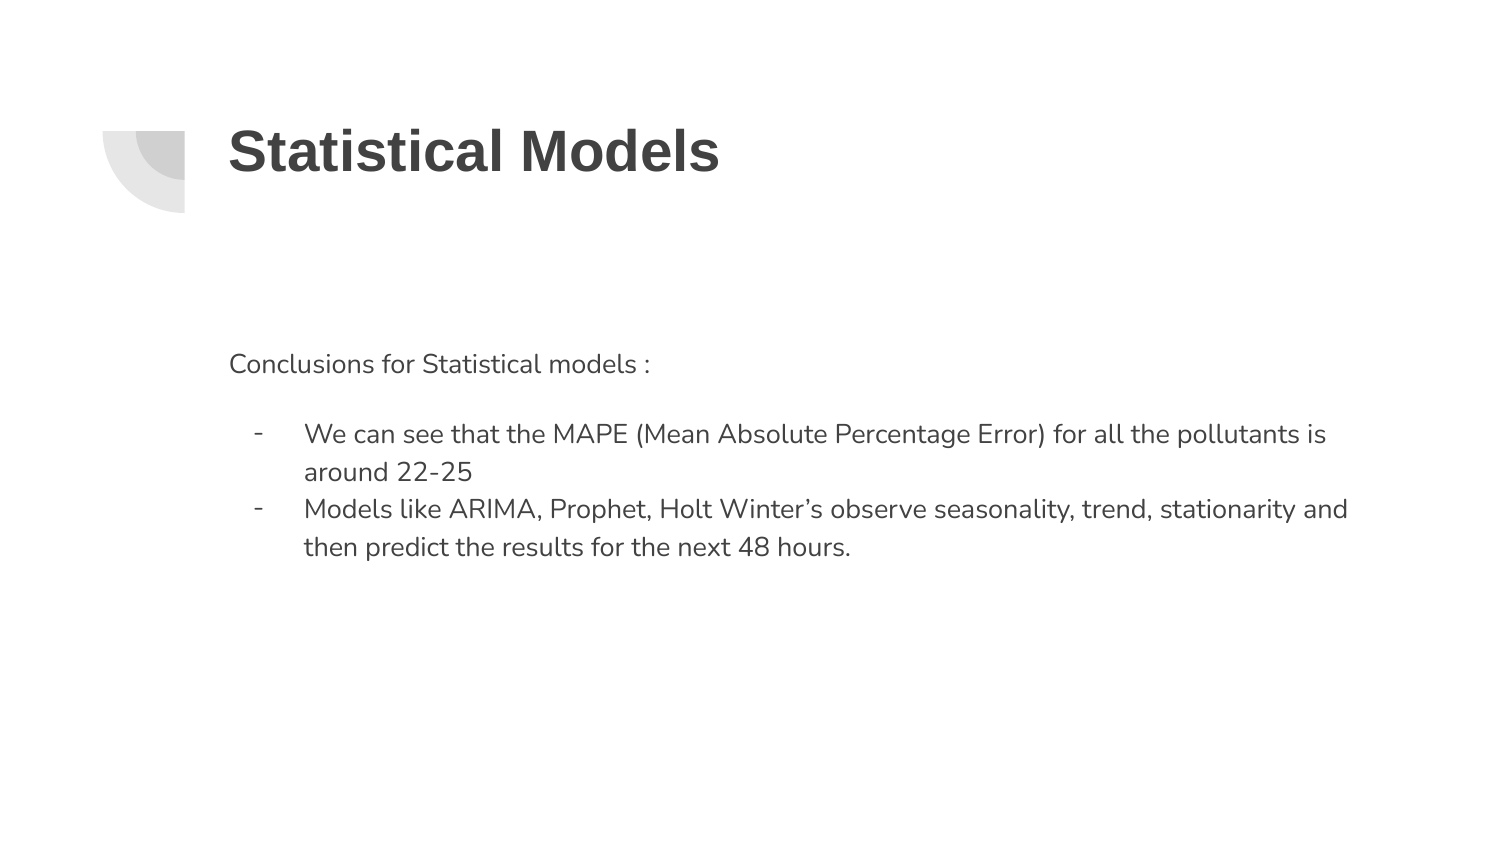

# Statistical Models
Conclusions for Statistical models :
We can see that the MAPE (Mean Absolute Percentage Error) for all the pollutants is around 22-25
Models like ARIMA, Prophet, Holt Winter’s observe seasonality, trend, stationarity and then predict the results for the next 48 hours.